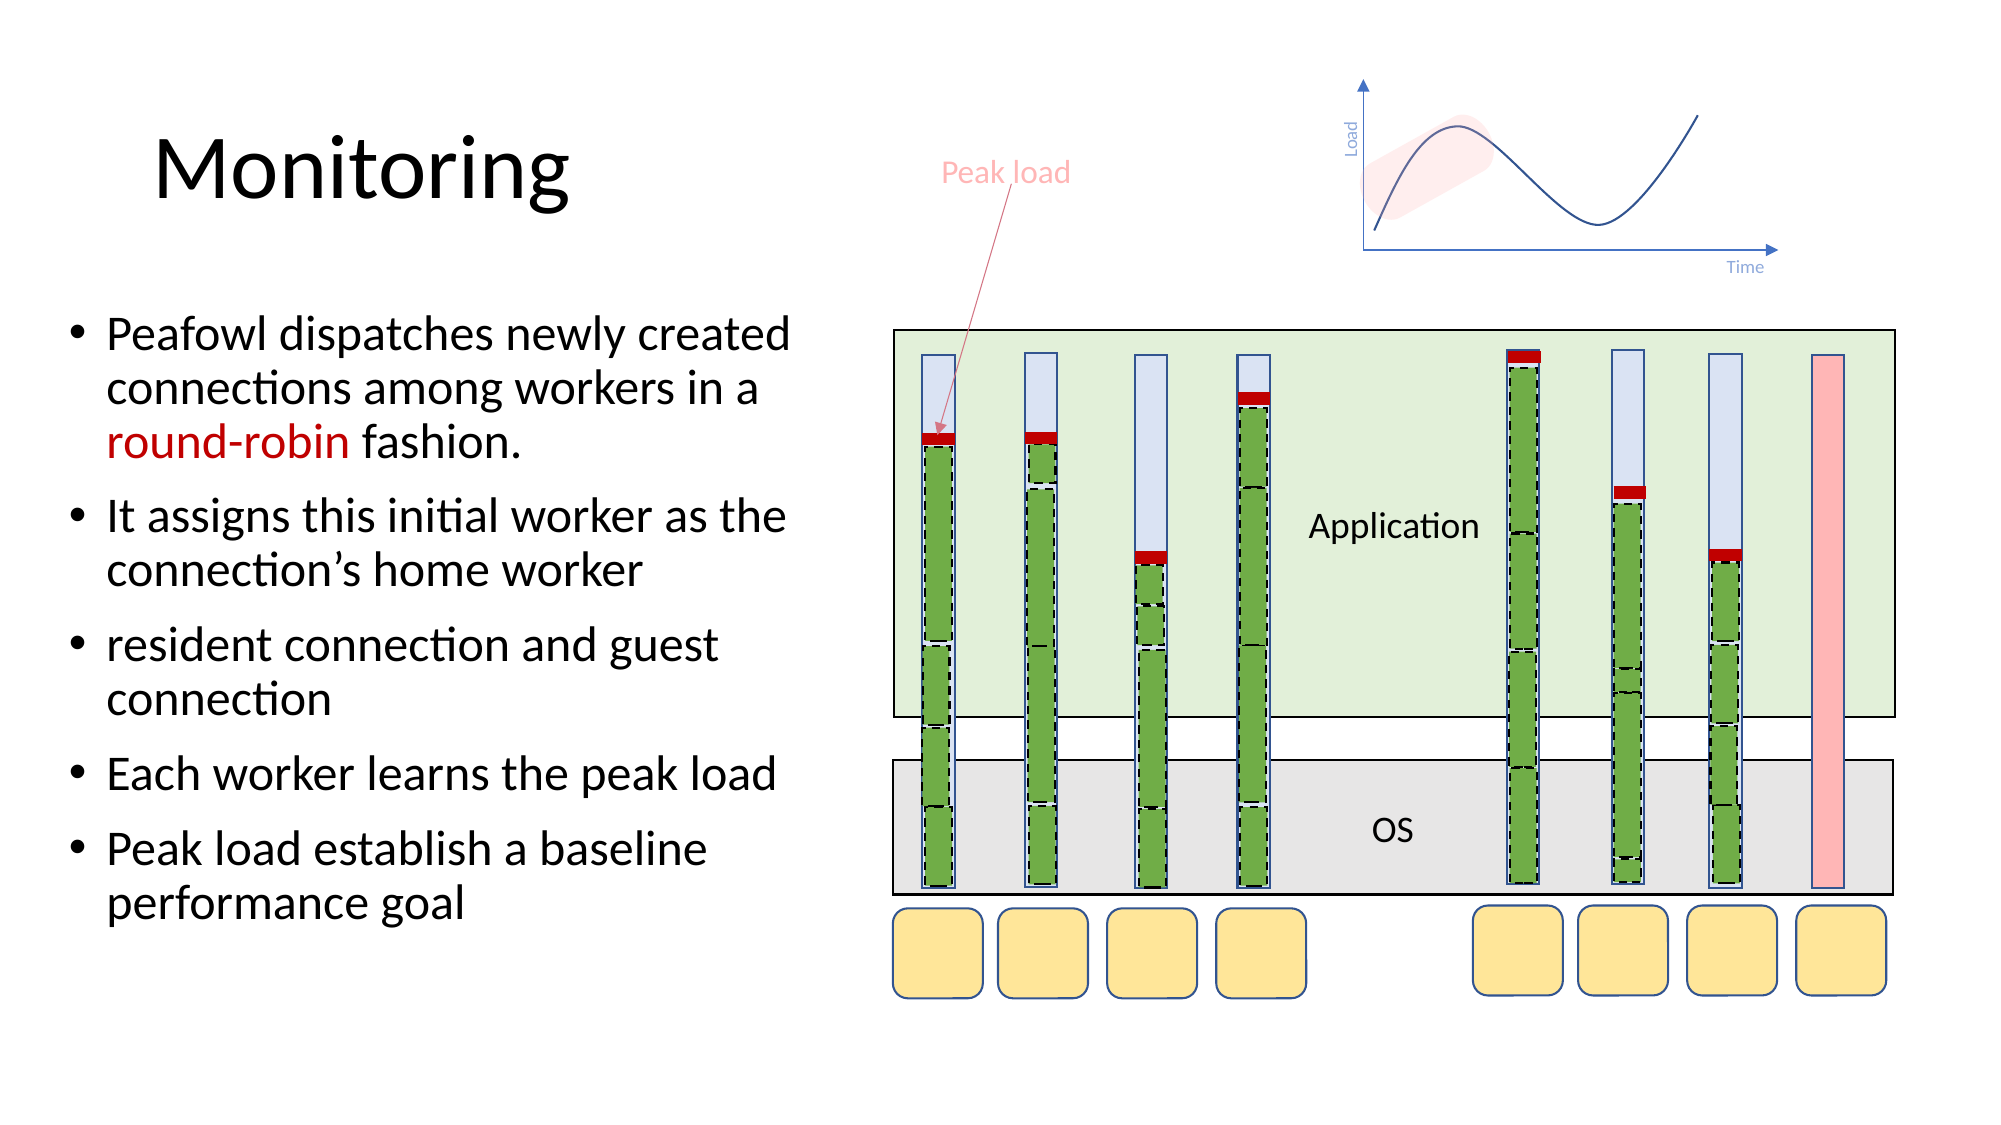

# Monitoring

Load

Peak load
Time
Peafowl dispatches newly created connections among workers in a round-robin fashion.
It assigns this initial worker as the connection’s home worker
resident connection and guest connection
Each worker learns the peak load
Peak load establish a baseline performance goal
Application

OS